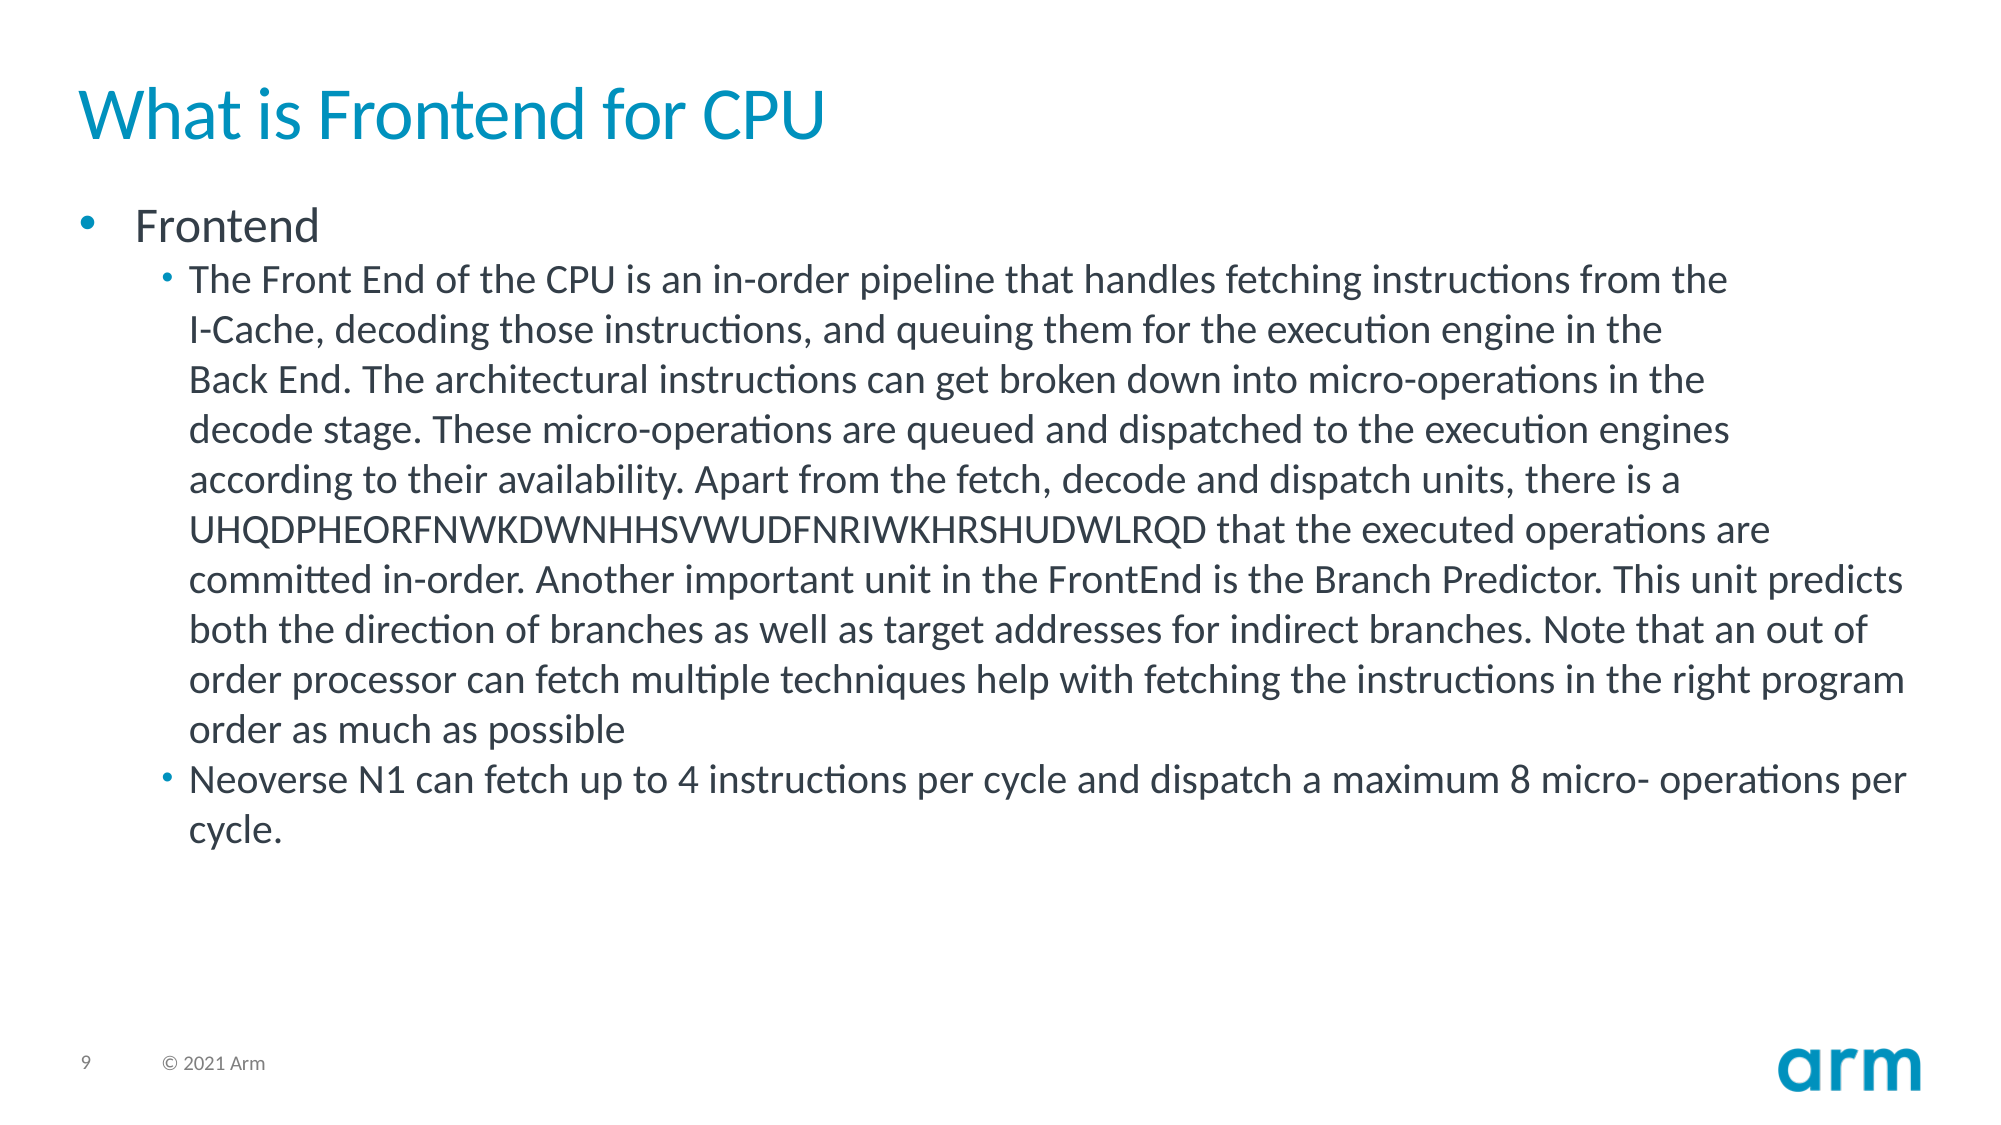

# What is Frontend for CPU
Frontend
The Front End of the CPU is an in-order pipeline that handles fetching instructions from the
I-Cache, decoding those instructions, and queuing them for the execution engine in the
Back End. The architectural instructions can get broken down into micro-operations in the
decode stage. These micro-operations are queued and dispatched to the execution engines
according to their availability. Apart from the fetch, decode and dispatch units, there is a UHQDPHEORFNWKDWNHHSVWUDFNRIWKHRSHUDWLRQD that the executed operations are committed in-order. Another important unit in the FrontEnd is the Branch Predictor. This unit predicts both the direction of branches as well as target addresses for indirect branches. Note that an out of order processor can fetch multiple techniques help with fetching the instructions in the right program order as much as possible
Neoverse N1 can fetch up to 4 instructions per cycle and dispatch a maximum 8 micro- operations per cycle.